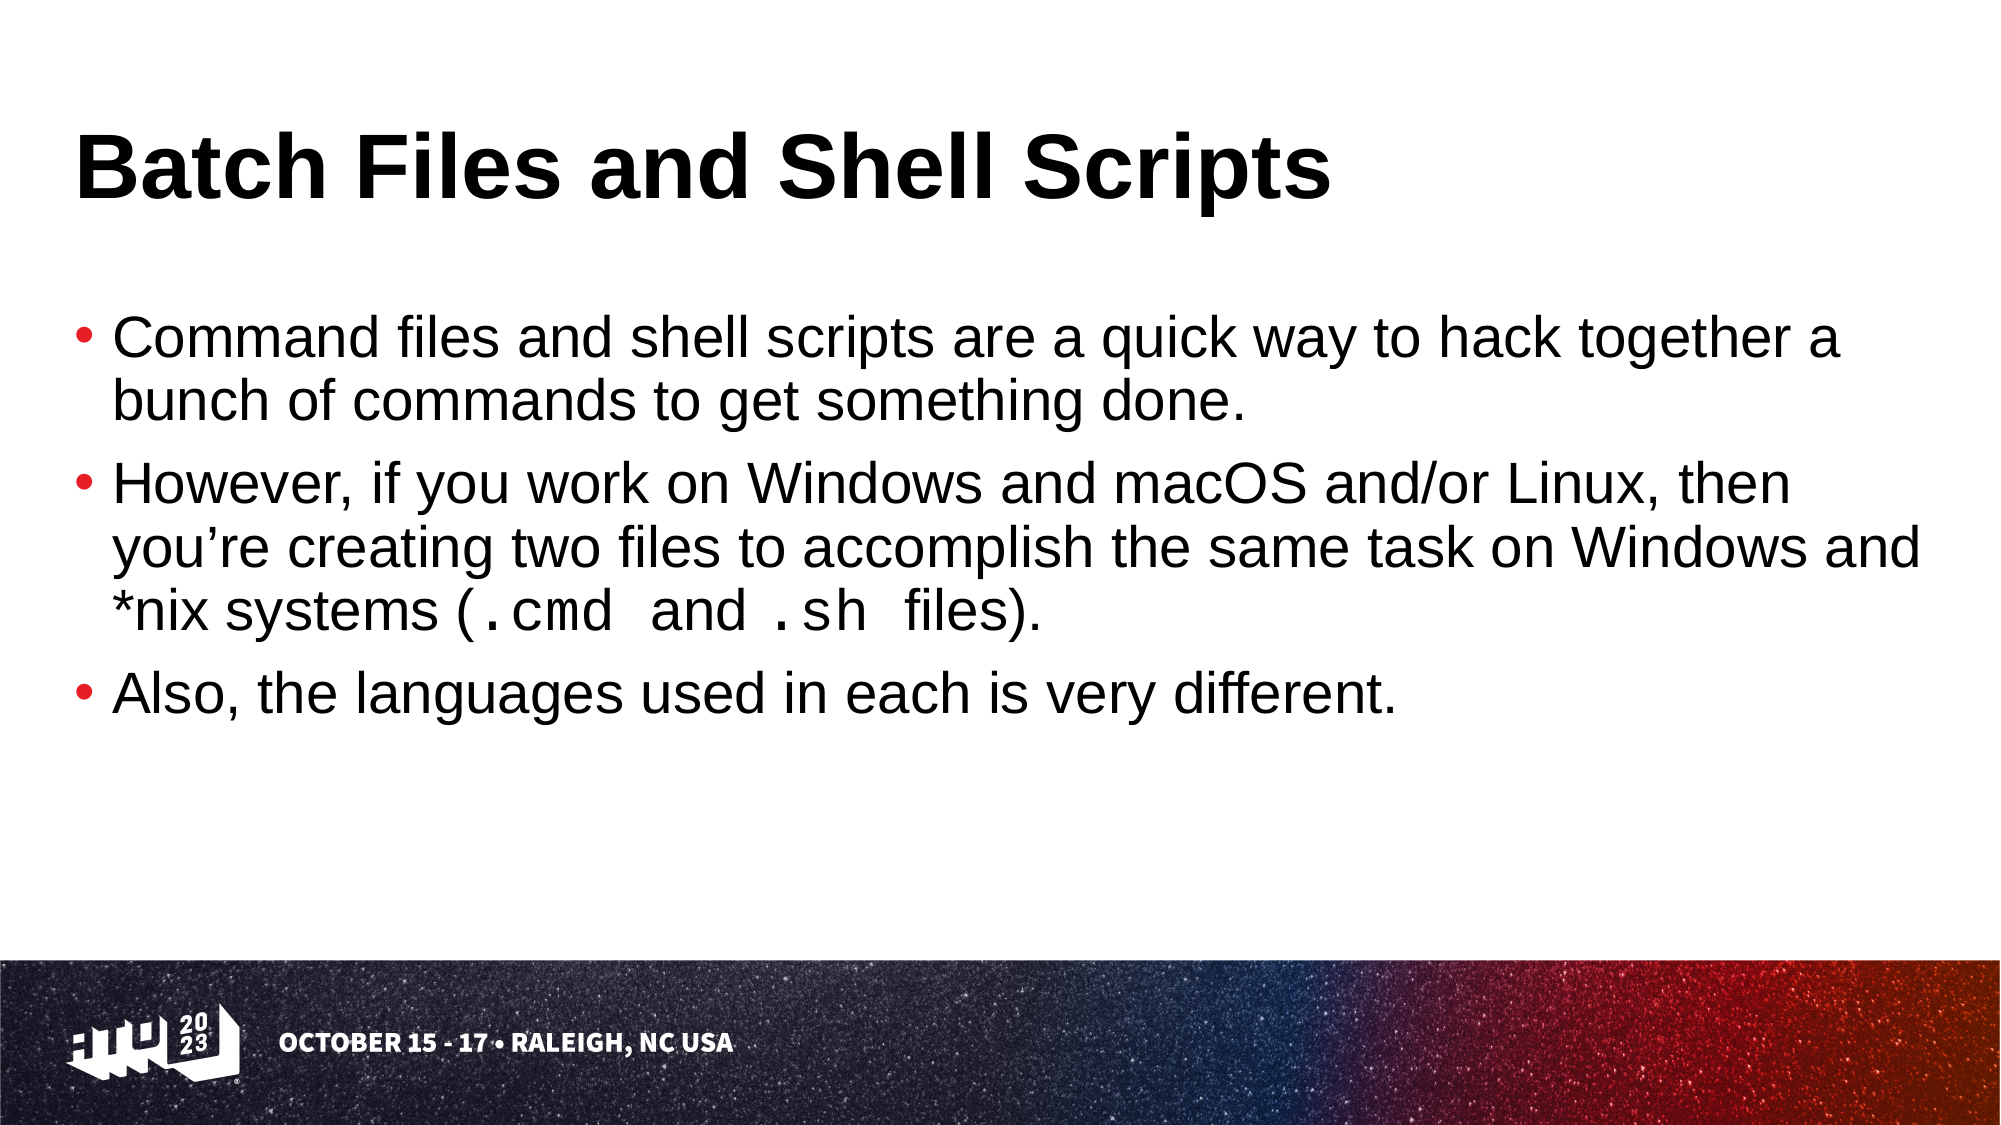

# Batch Files and Shell Scripts
Command files and shell scripts are a quick way to hack together a bunch of commands to get something done.
However, if you work on Windows and macOS and/or Linux, then you’re creating two files to accomplish the same task on Windows and *nix systems (.cmd and .sh files).
Also, the languages used in each is very different.